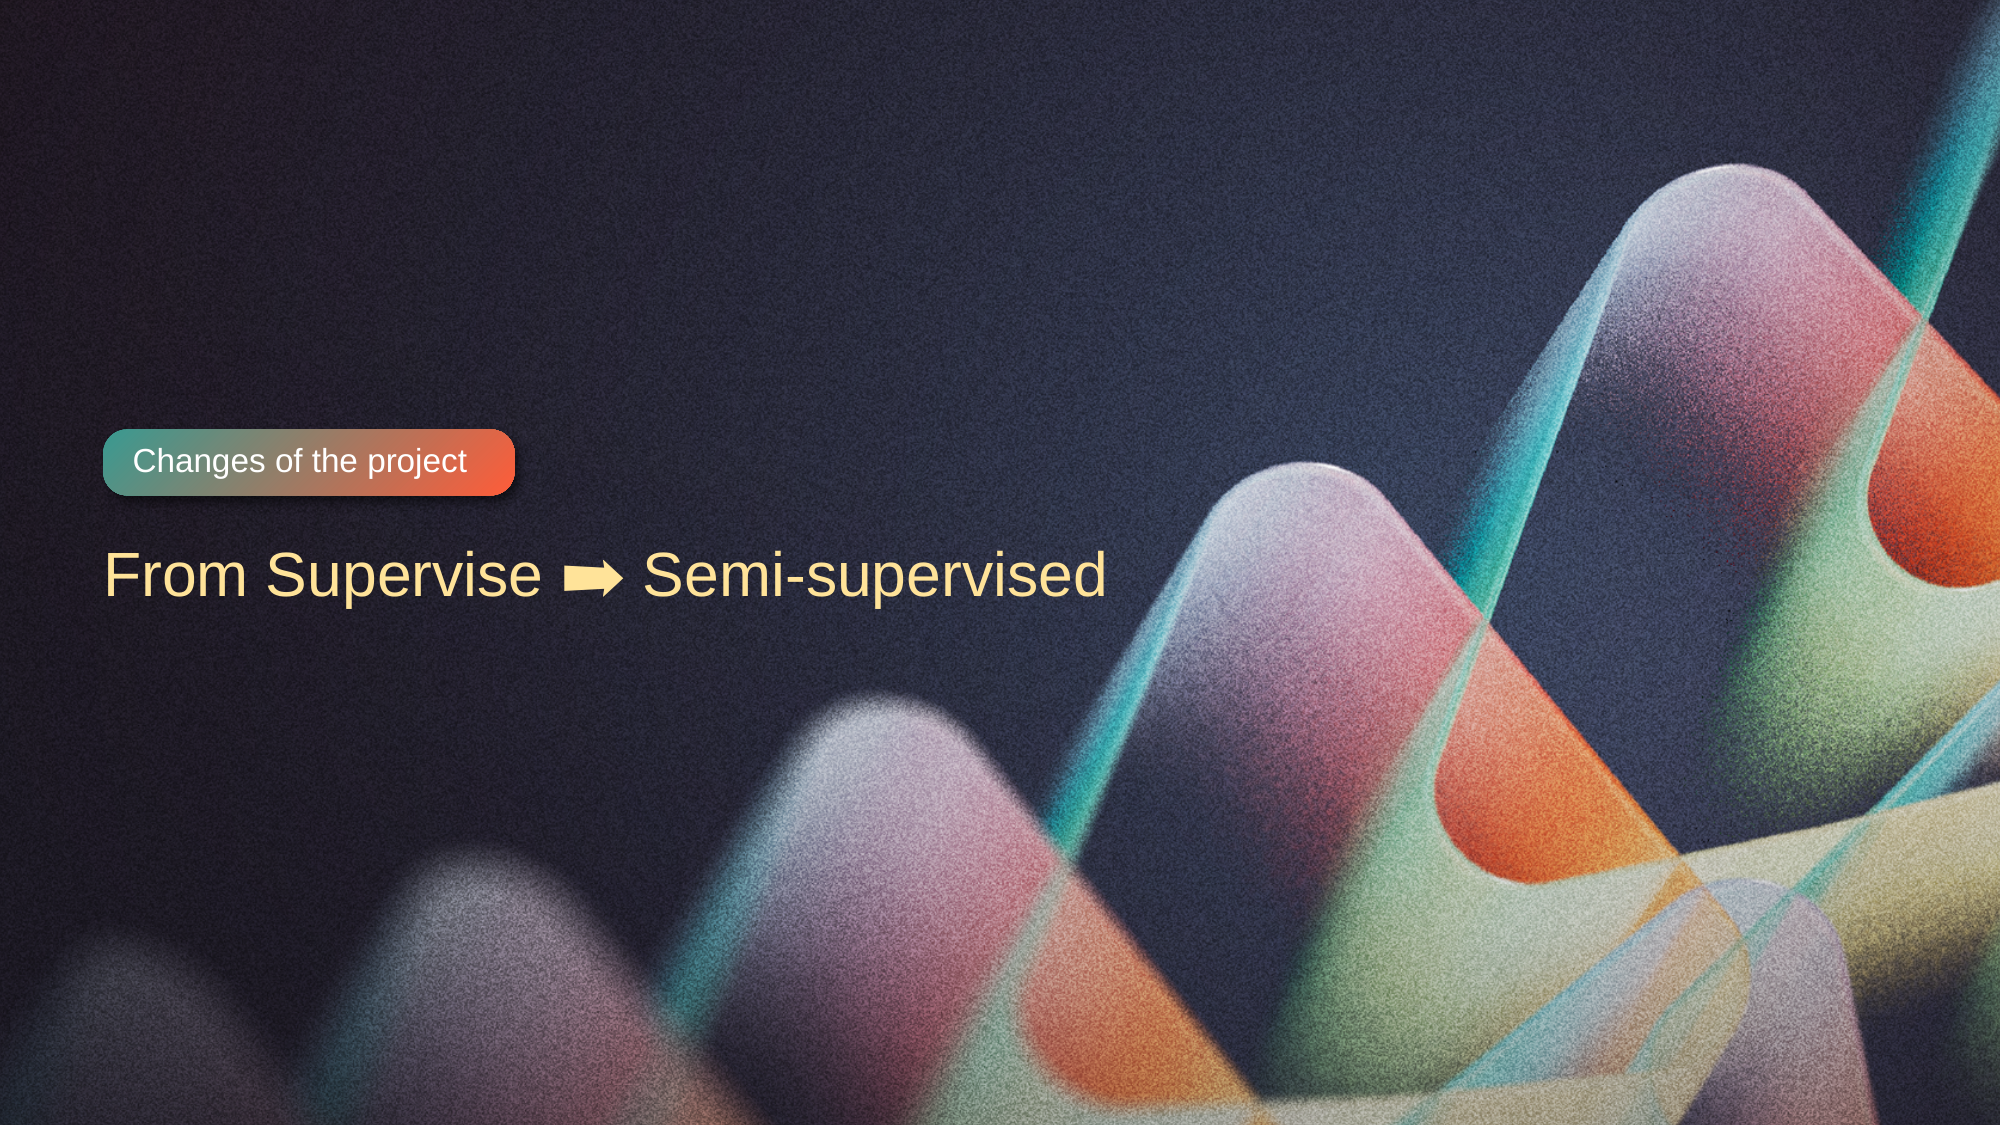

Changes of the project
From Supervise ➡️ Semi-supervised